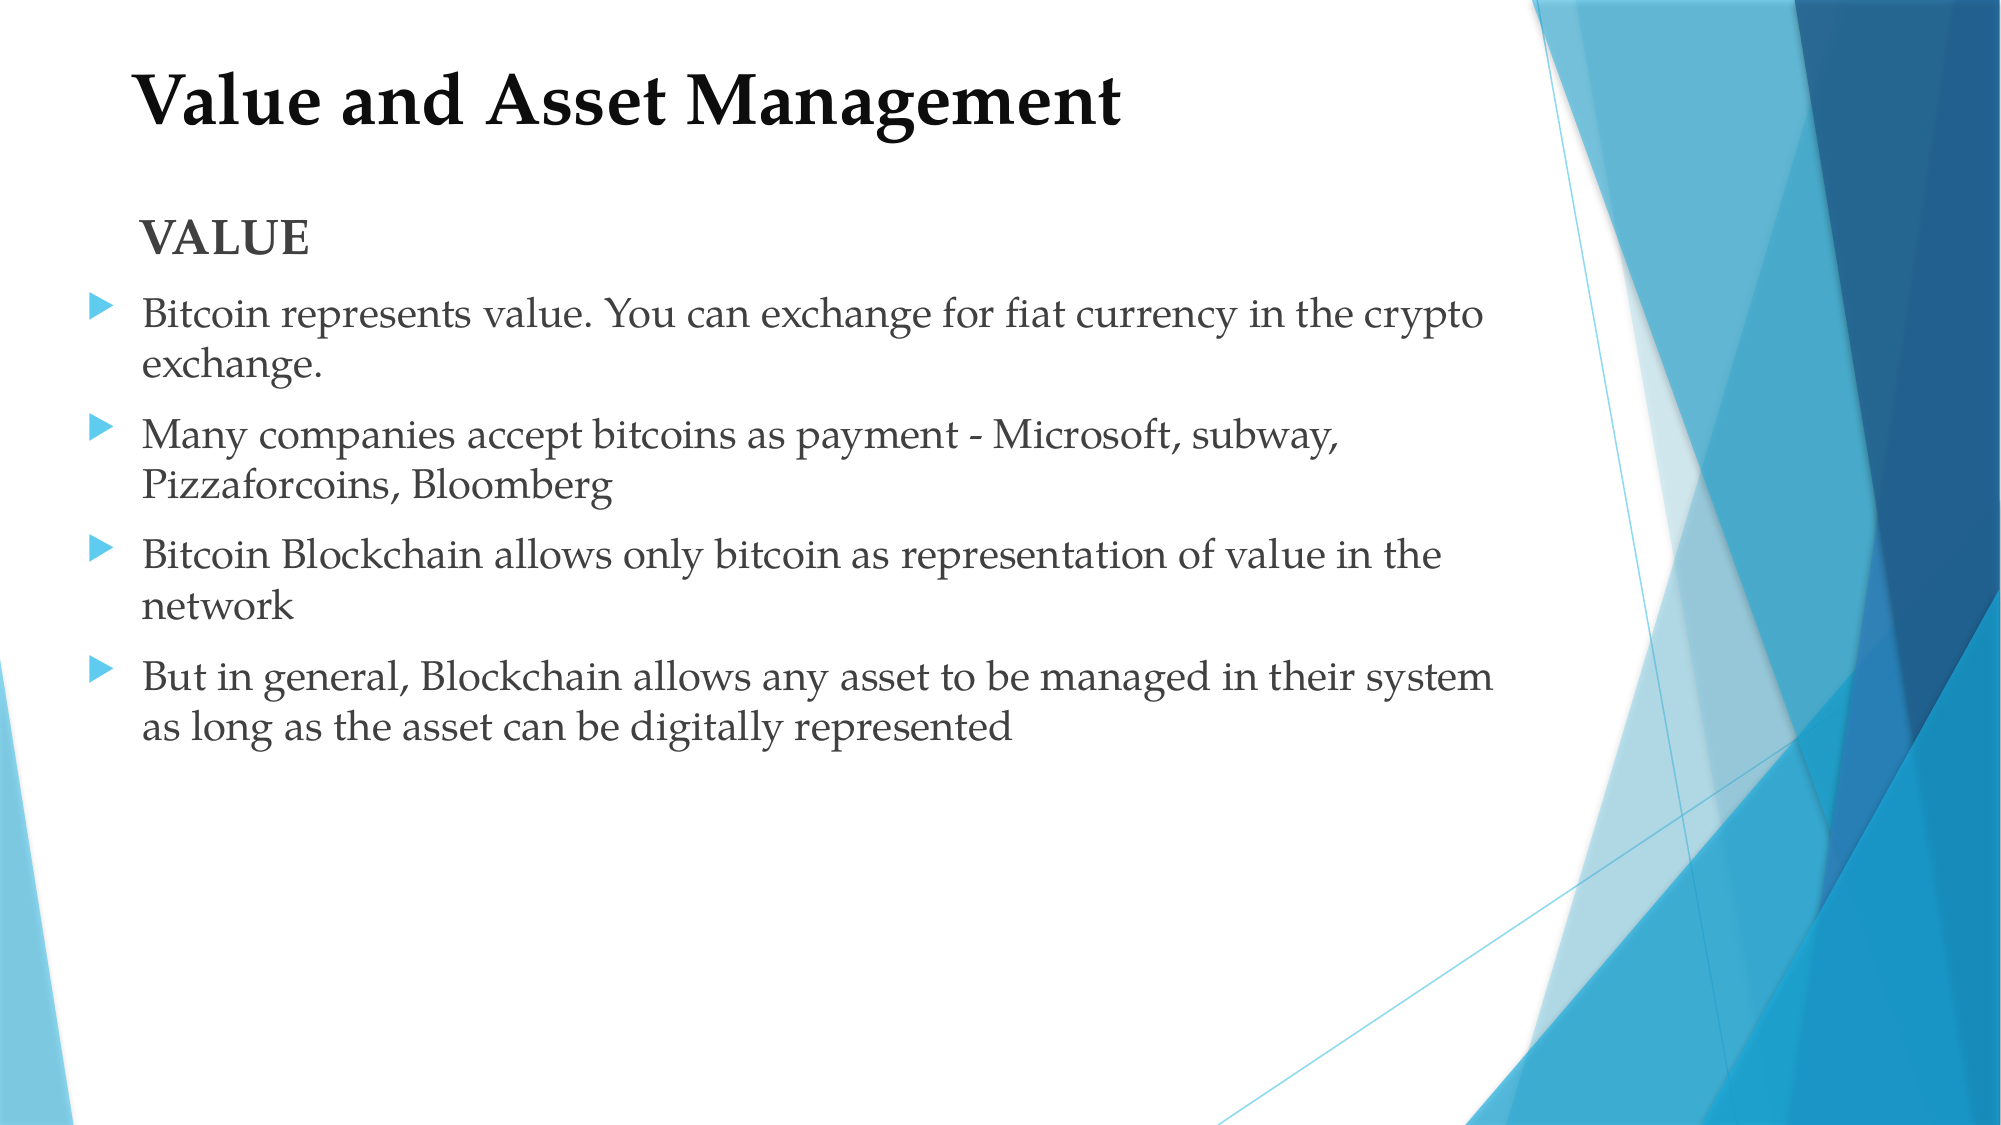

# Value and Asset Management
VALUE
Bitcoin represents value. You can exchange for fiat currency in the crypto exchange.
Many companies accept bitcoins as payment - Microsoft, subway, Pizzaforcoins, Bloomberg
Bitcoin Blockchain allows only bitcoin as representation of value in the network
But in general, Blockchain allows any asset to be managed in their system as long as the asset can be digitally represented